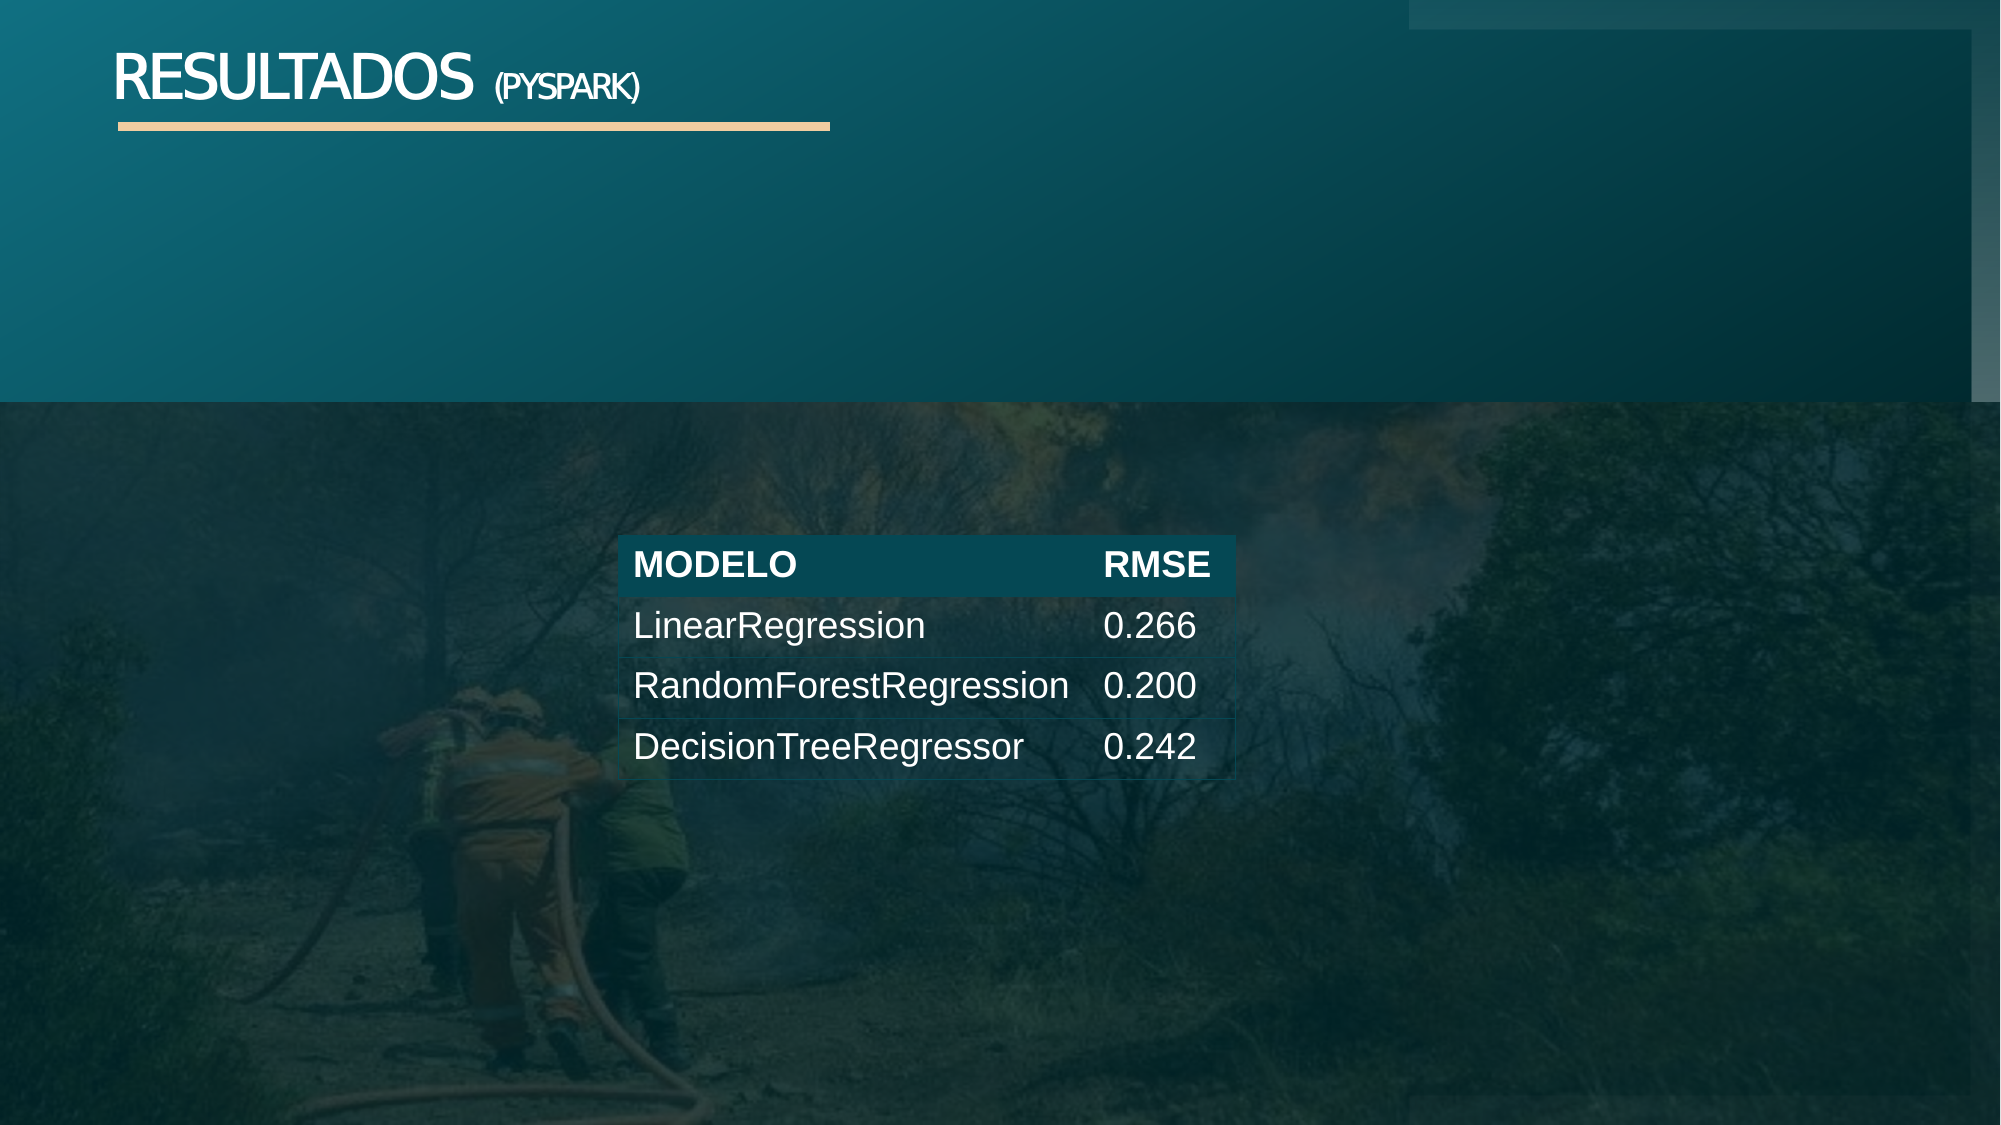

# RESULTADOS (PySpark)

| MODELO | RMSE |
| --- | --- |
| LinearRegression | 0.266 |
| RandomForestRegression | 0.200 |
| DecisionTreeRegressor | 0.242 |